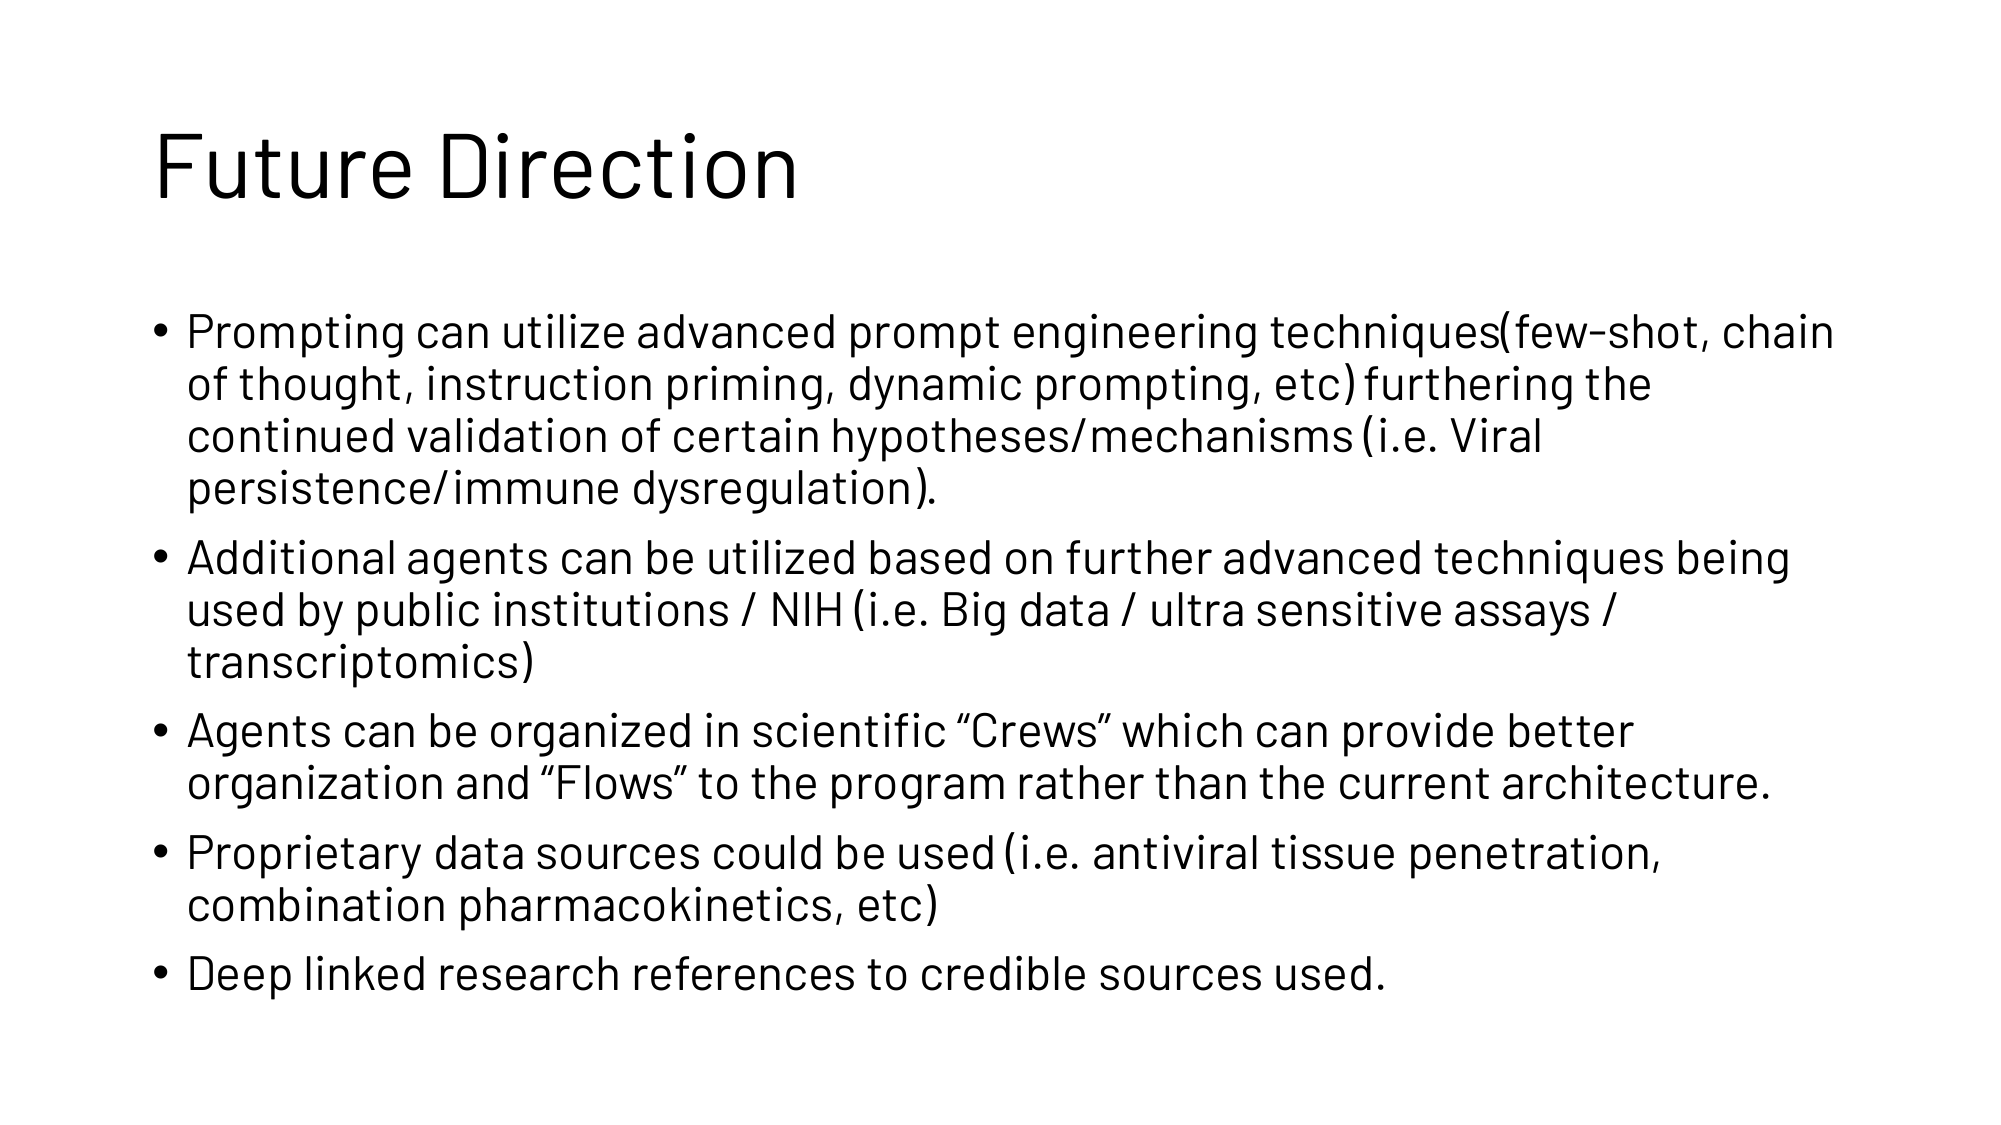

# Future Direction
Prompting can utilize advanced prompt engineering techniques(few-shot, chain of thought, instruction priming, dynamic prompting, etc) furthering the continued validation of certain hypotheses/mechanisms (i.e. Viral persistence/immune dysregulation).
Additional agents can be utilized based on further advanced techniques being used by public institutions / NIH (i.e. Big data / ultra sensitive assays / transcriptomics)
Agents can be organized in scientific “Crews” which can provide better organization and “Flows” to the program rather than the current architecture.
Proprietary data sources could be used (i.e. antiviral tissue penetration, combination pharmacokinetics, etc)
Deep linked research references to credible sources used.